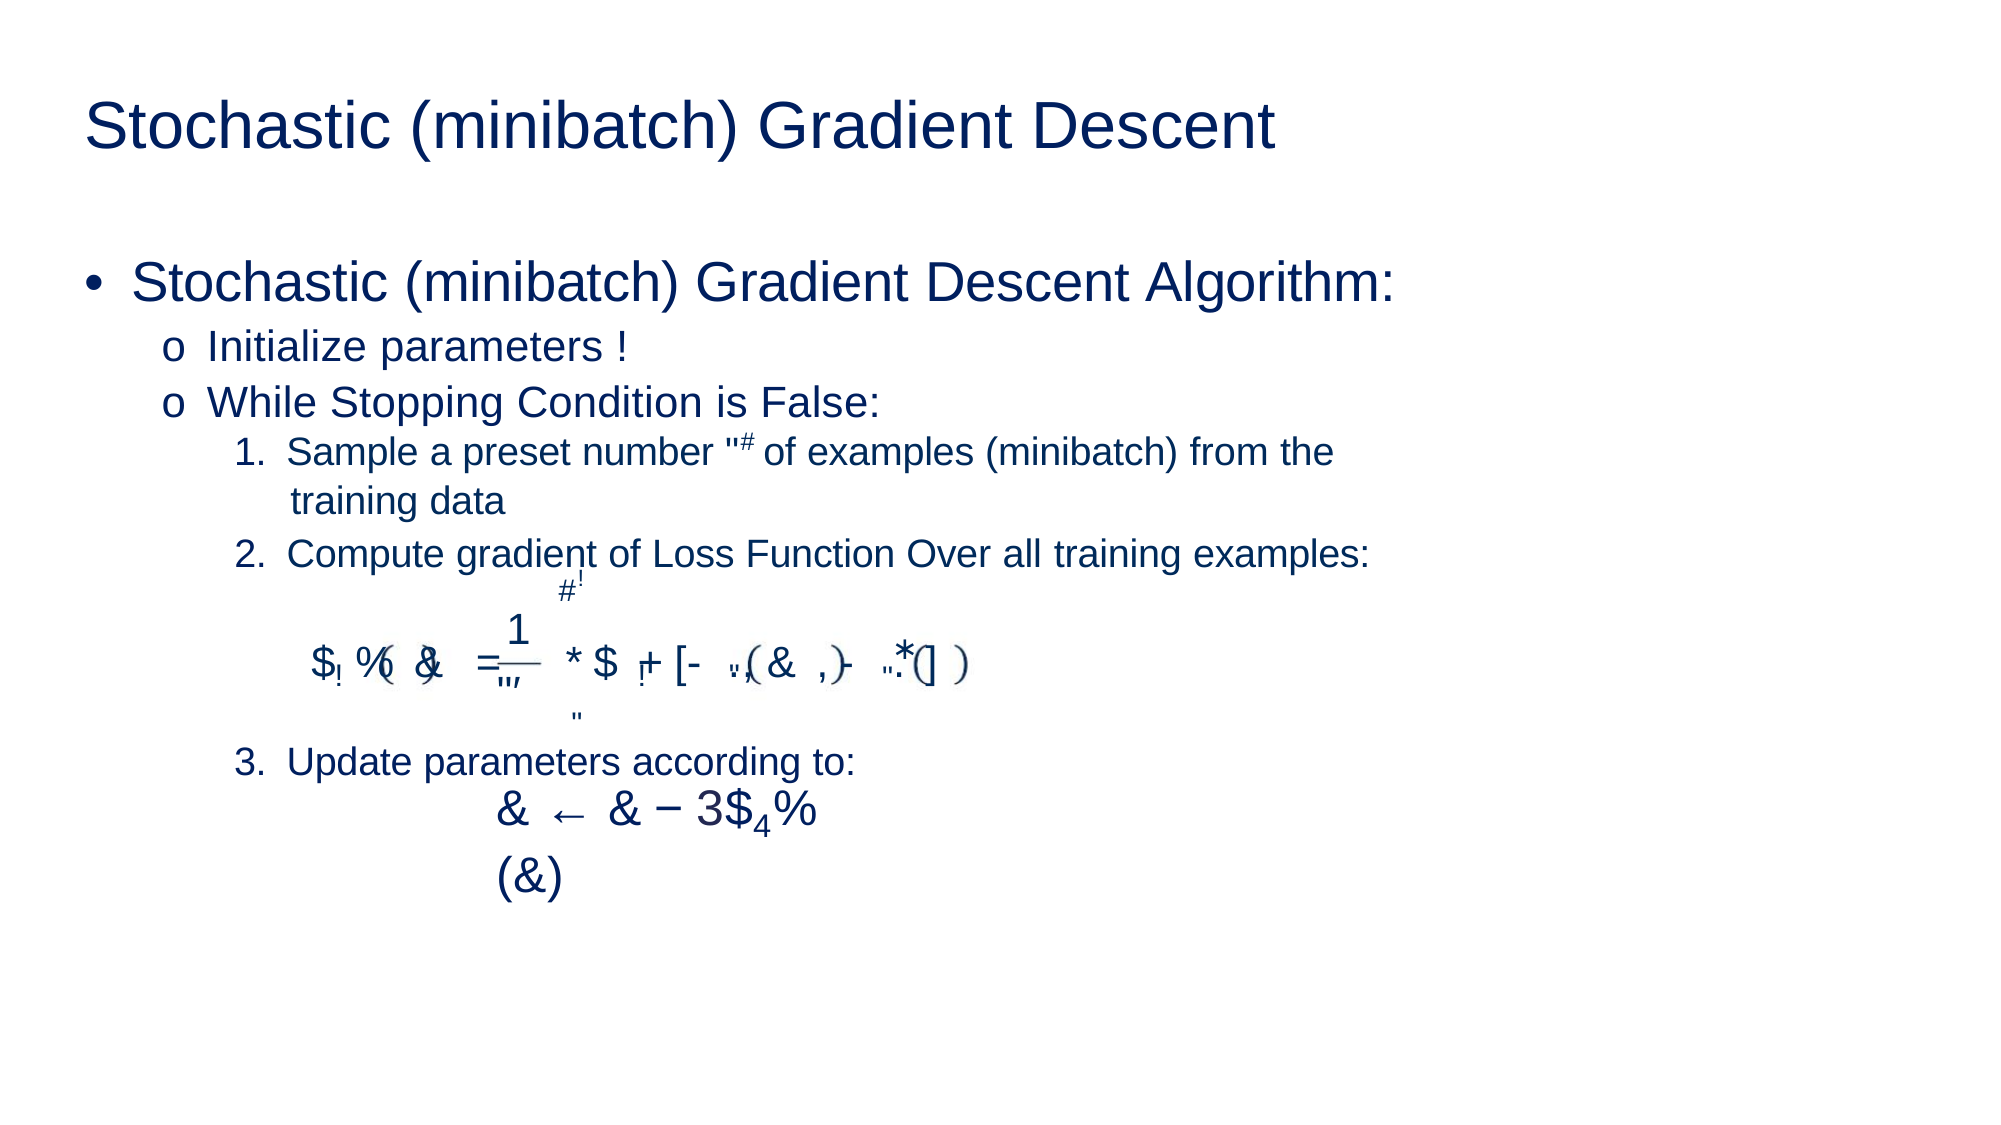

Stochastic (minibatch) Gradient Descent
• Stochastic (minibatch) Gradient Descent Algorithm:
o Initialize parameters !
o While Stopping Condition is False:
1. Sample a preset number "# of examples (minibatch) from the
training data
2. Compute gradient of Loss Function Over all training examples:
#!
1
∗
$ % & = * $ + [- ., & , - . ]
!
!
"
"
"′
"
3. Update parameters according to:
& ← & − 3$4%(&)